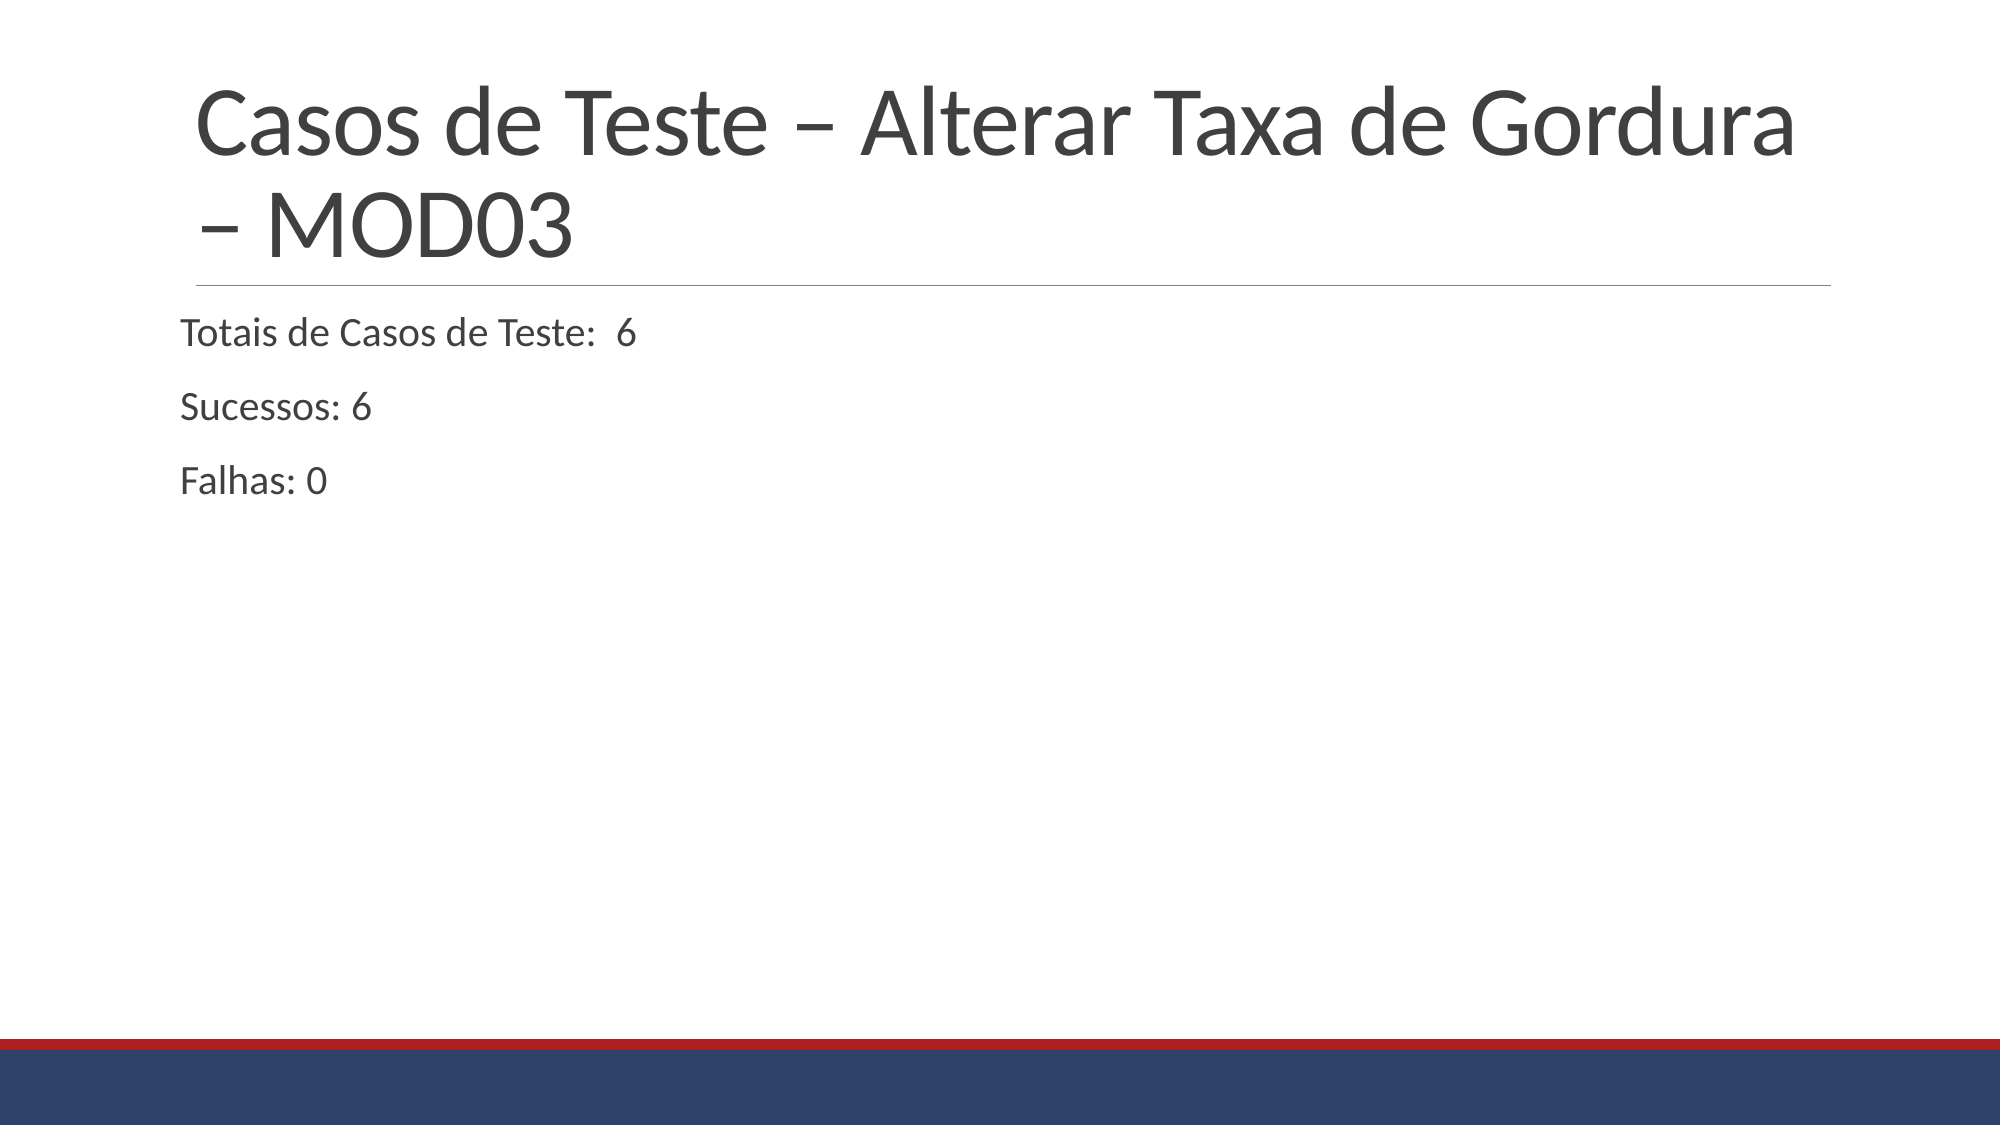

# Casos de Teste – Alterar Taxa de Gordura – MOD03
Totais de Casos de Teste:  6
Sucessos: 6
Falhas: 0